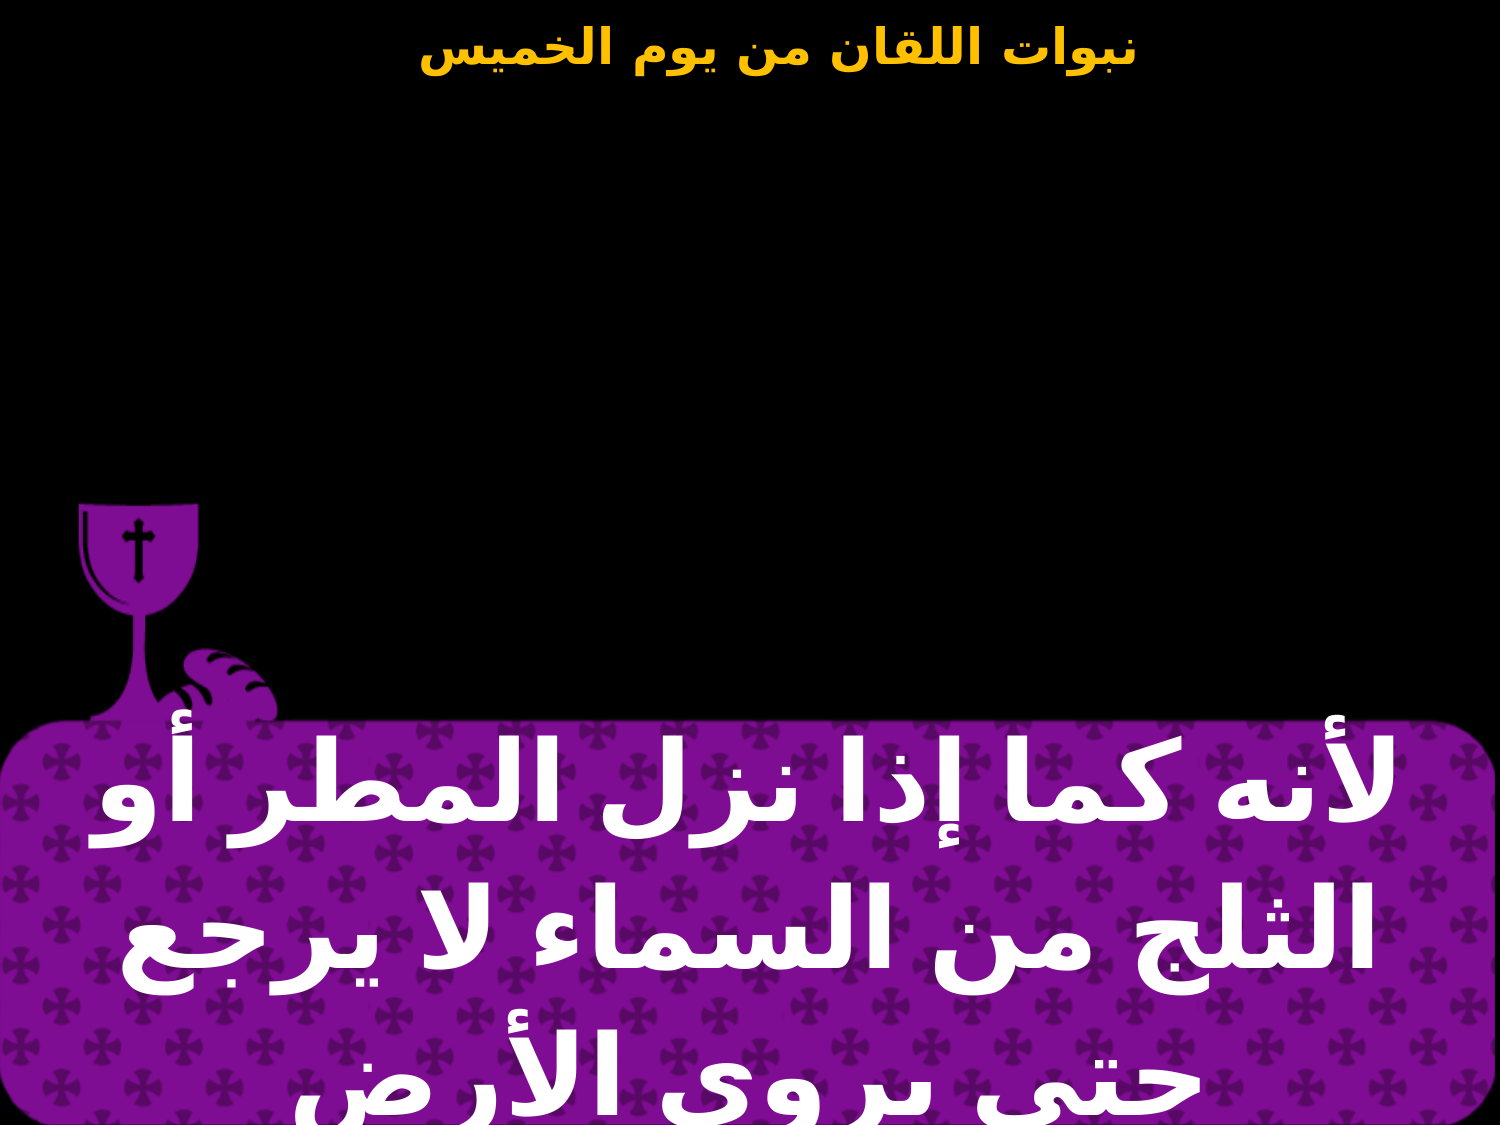

| لأنه كما إذا نزل المطر أو الثلج من السماء لا يرجع حتى يروى الأرض |
| --- |